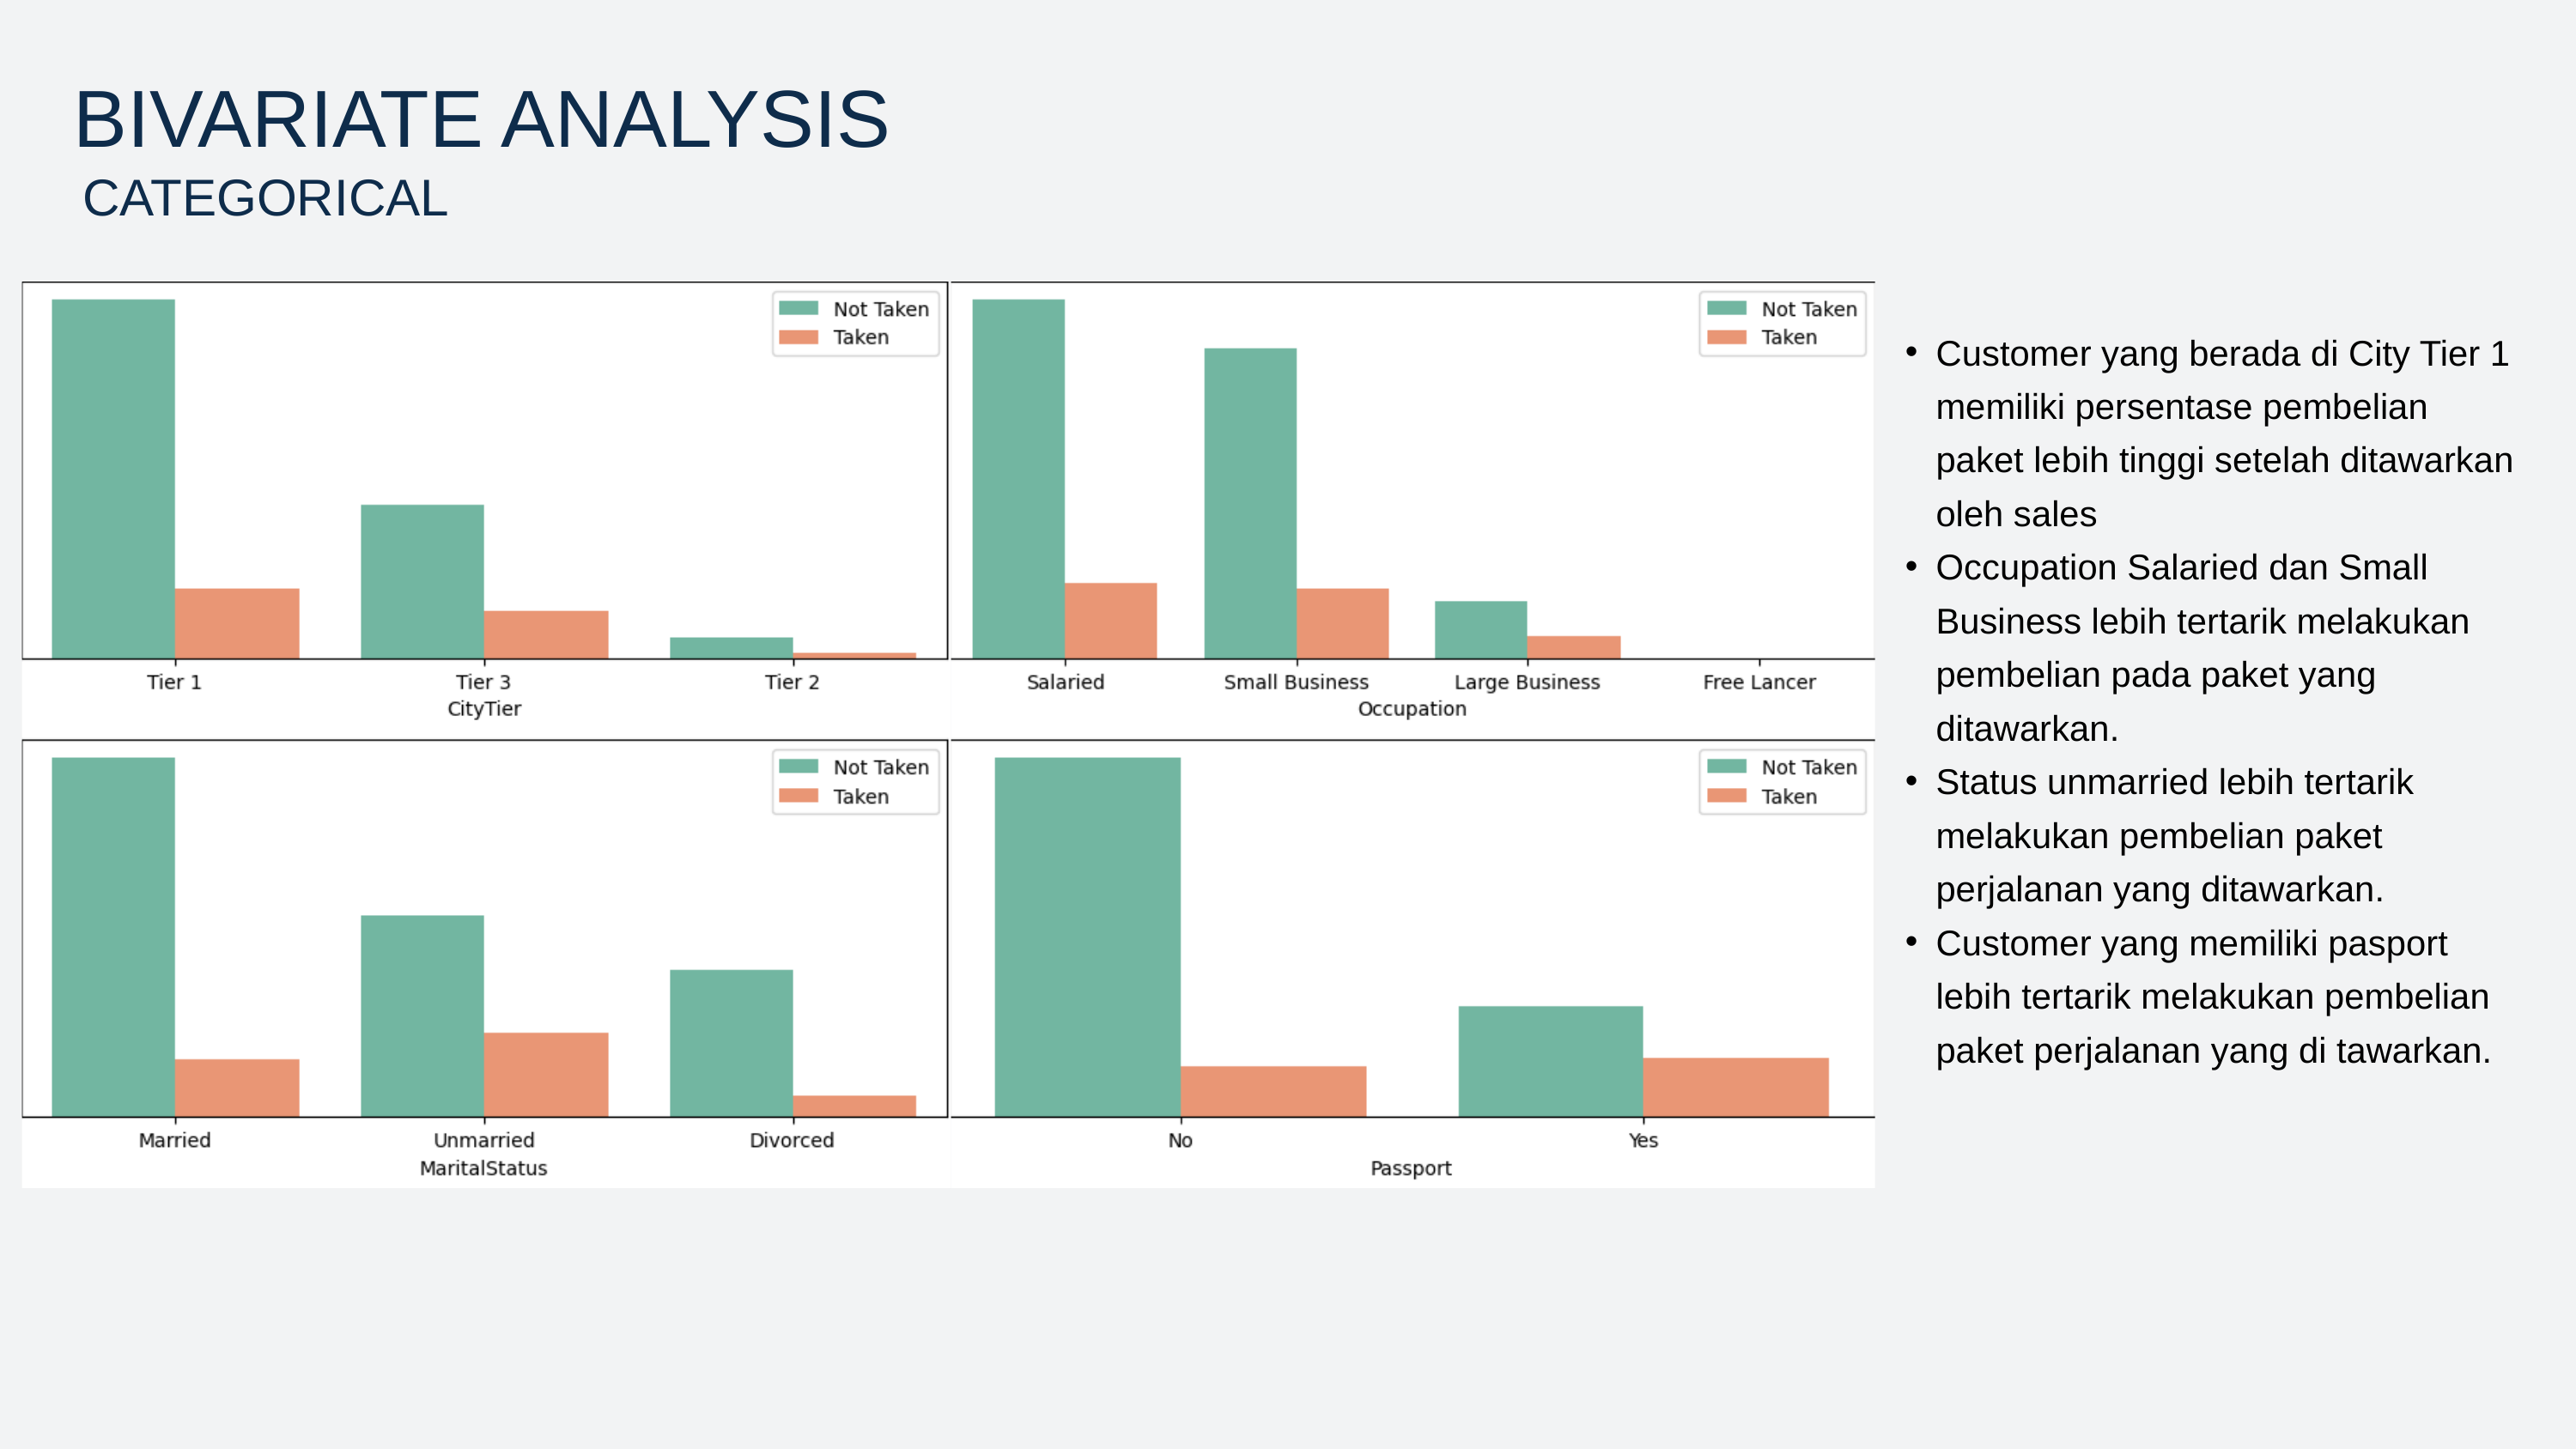

BIVARIATE ANALYSIS
CATEGORICAL

Customer yang berada di City Tier 1 memiliki persentase pembelian paket lebih tinggi setelah ditawarkan oleh sales
Occupation Salaried dan Small Business lebih tertarik melakukan pembelian pada paket yang ditawarkan.
Status unmarried lebih tertarik melakukan pembelian paket perjalanan yang ditawarkan.
Customer yang memiliki pasport lebih tertarik melakukan pembelian paket perjalanan yang di tawarkan.